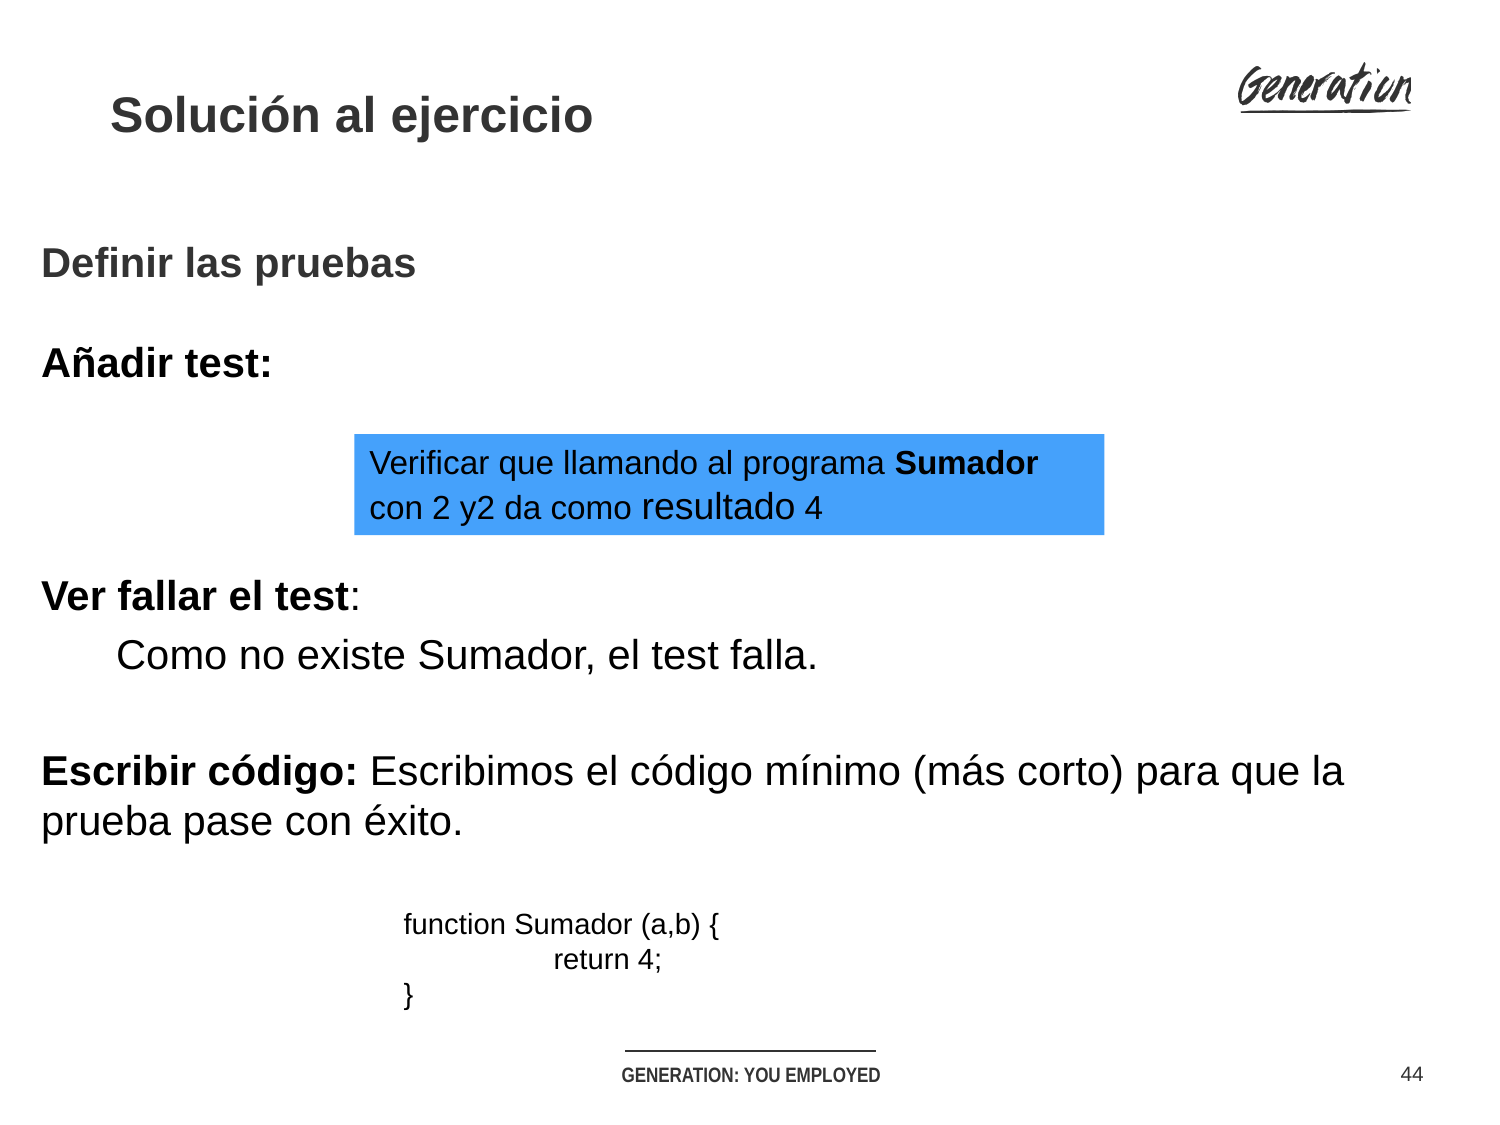

Solución al ejercicio
Definir las pruebas

Añadir test:

Ver fallar el test:
Como no existe Sumador, el test falla.

Escribir código: Escribimos el código mínimo (más corto) para que la prueba pase con éxito.

Verificar que llamando al programa Sumador con 2 y2 da como resultado 4
function Sumador (a,b) {
	return 4;
}